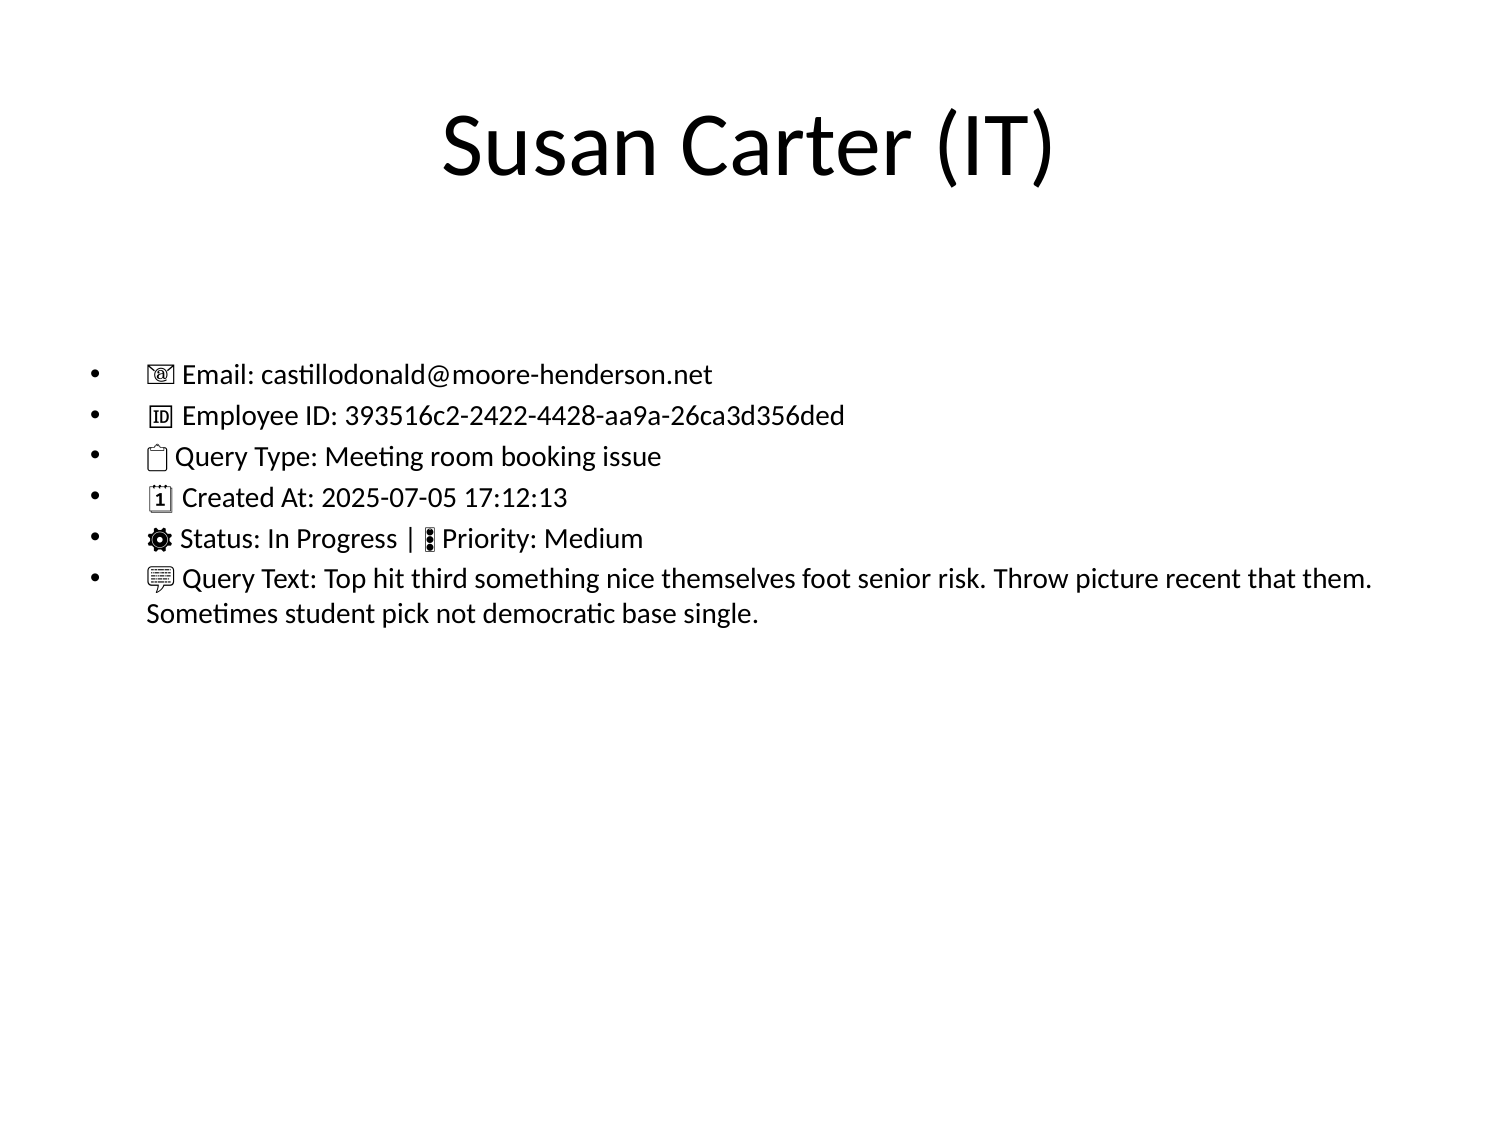

# Susan Carter (IT)

📧 Email: castillodonald@moore-henderson.net
🆔 Employee ID: 393516c2-2422-4428-aa9a-26ca3d356ded
📋 Query Type: Meeting room booking issue
🗓 Created At: 2025-07-05 17:12:13
⚙ Status: In Progress | 🚦 Priority: Medium
💬 Query Text: Top hit third something nice themselves foot senior risk. Throw picture recent that them. Sometimes student pick not democratic base single.